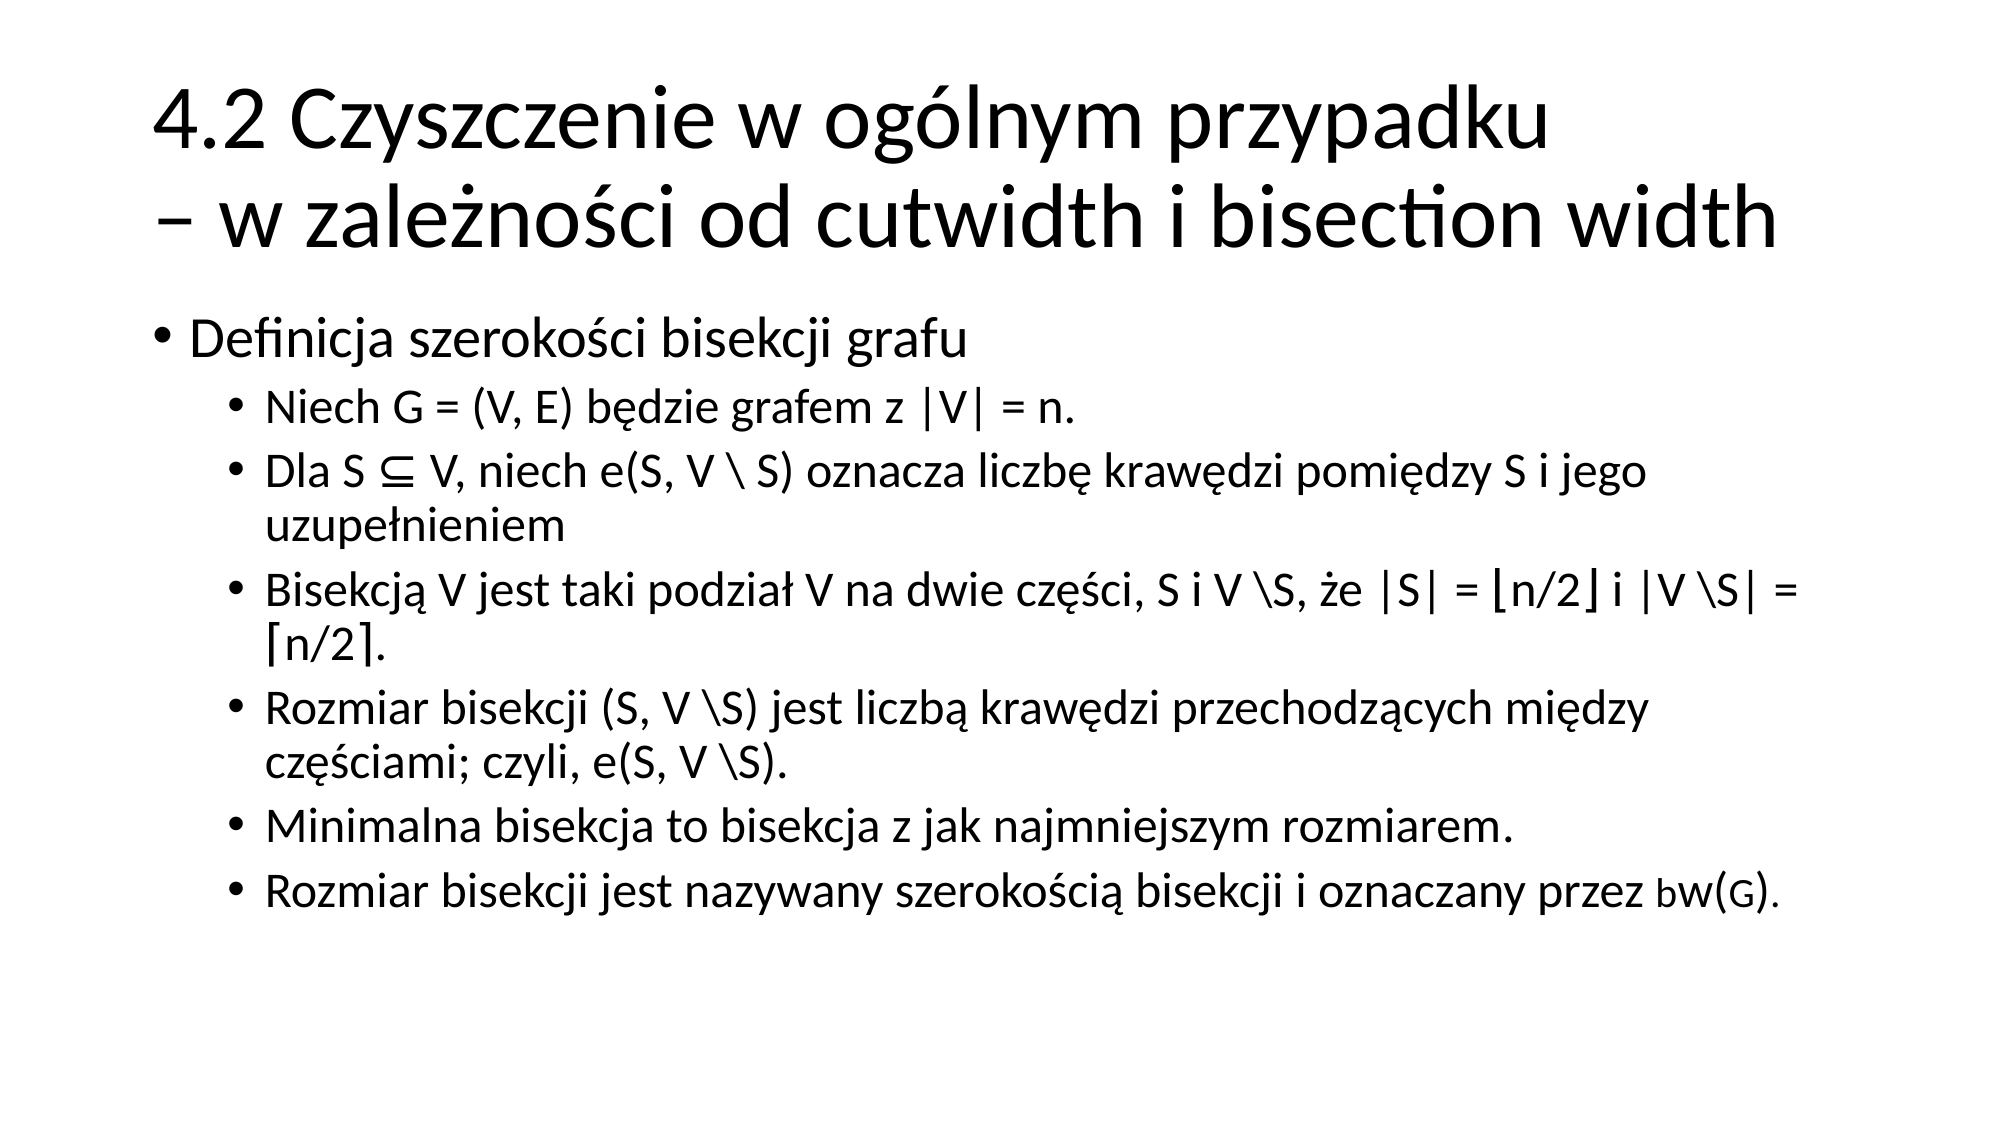

# 4.2 Czyszczenie w ogólnym przypadku – w zależności od cutwidth i bisection width
Definicja szerokości bisekcji grafu
Niech G = (V, E) będzie grafem z |V| = n.
Dla S ⊆ V, niech e(S, V \ S) oznacza liczbę krawędzi pomiędzy S i jego uzupełnieniem
Bisekcją V jest taki podział V na dwie części, S i V \S, że |S| = ⌊n/2⌋ i |V \S| = ⌈n/2⌉.
Rozmiar bisekcji (S, V \S) jest liczbą krawędzi przechodzących między częściami; czyli, e(S, V \S).
Minimalna bisekcja to bisekcja z jak najmniejszym rozmiarem.
Rozmiar bisekcji jest nazywany szerokością bisekcji i oznaczany przez bw(G).